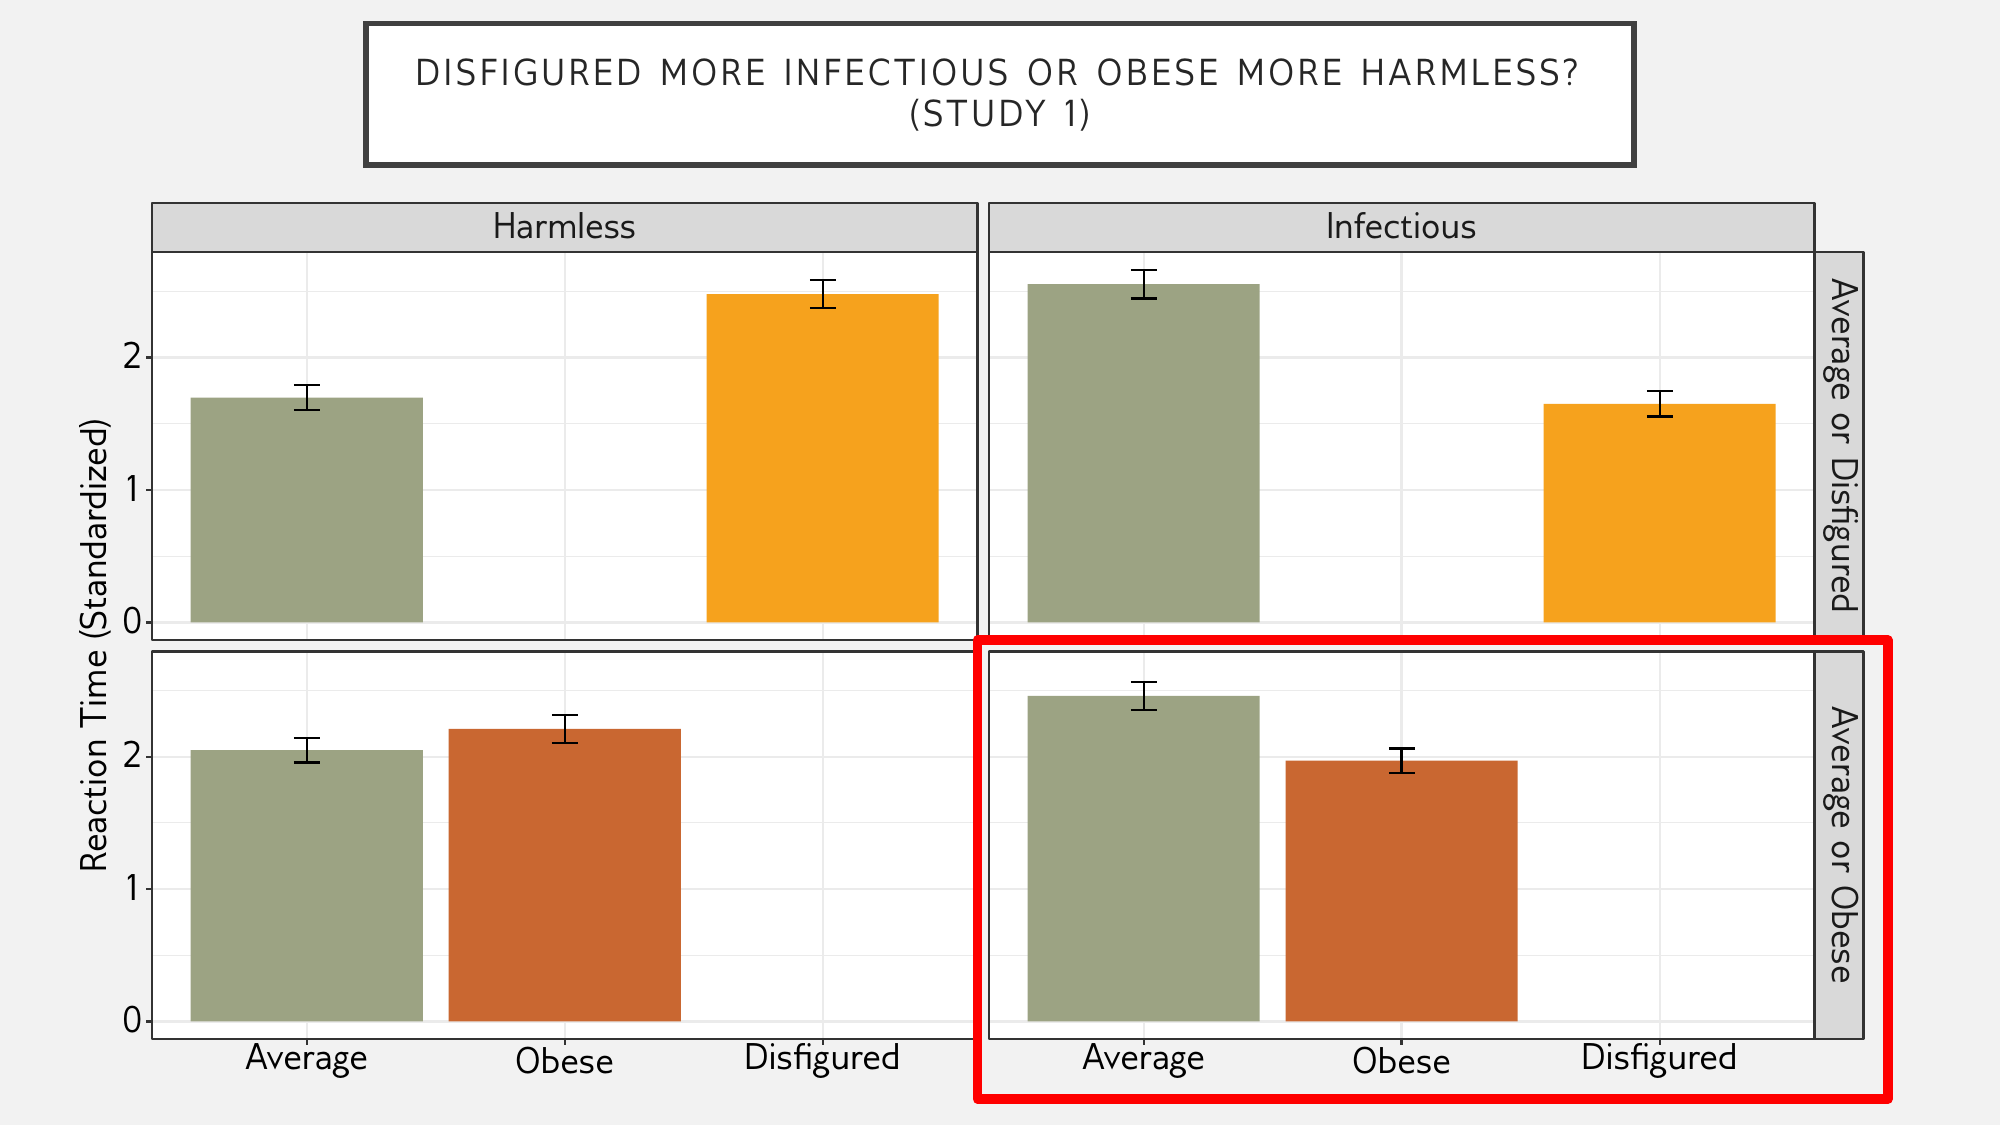

# Disfigured more infectious or obese more harmless? (study 1)

Infectious
Harmless

2

Average or Disfigured
1

0

Reaction Time (Standardized)

2

Average or Obese
1

0

Disfigured
Disfigured
Average
Average
Obese
Obese